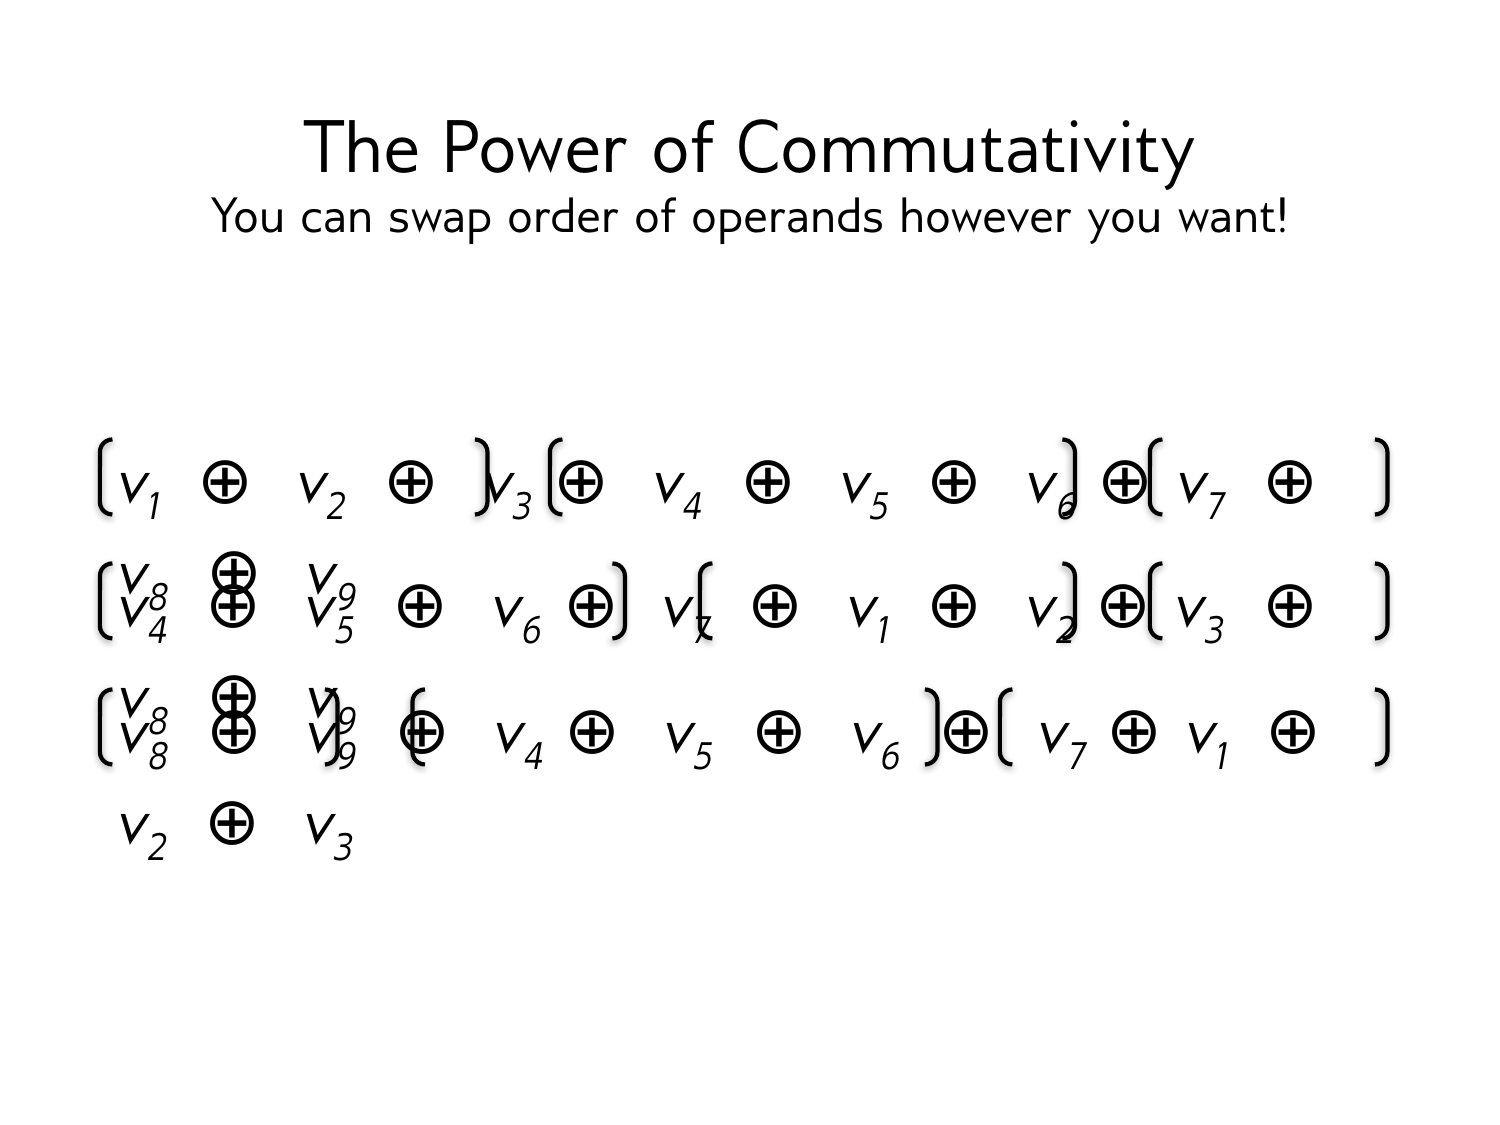

The Power of Commutativity
You can swap order of operands however you want!
v1  ⊕  v2  ⊕  v3  ⊕  v4  ⊕  v5  ⊕  v6  ⊕ v7  ⊕  v8  ⊕  v9

v4  ⊕  v5  ⊕  v6  ⊕  v7  ⊕  v1  ⊕  v2  ⊕ v3  ⊕  v8  ⊕  v9

v8  ⊕  v9  ⊕  v4  ⊕  v5  ⊕  v6  ⊕  v7  ⊕ v1  ⊕  v2  ⊕  v3